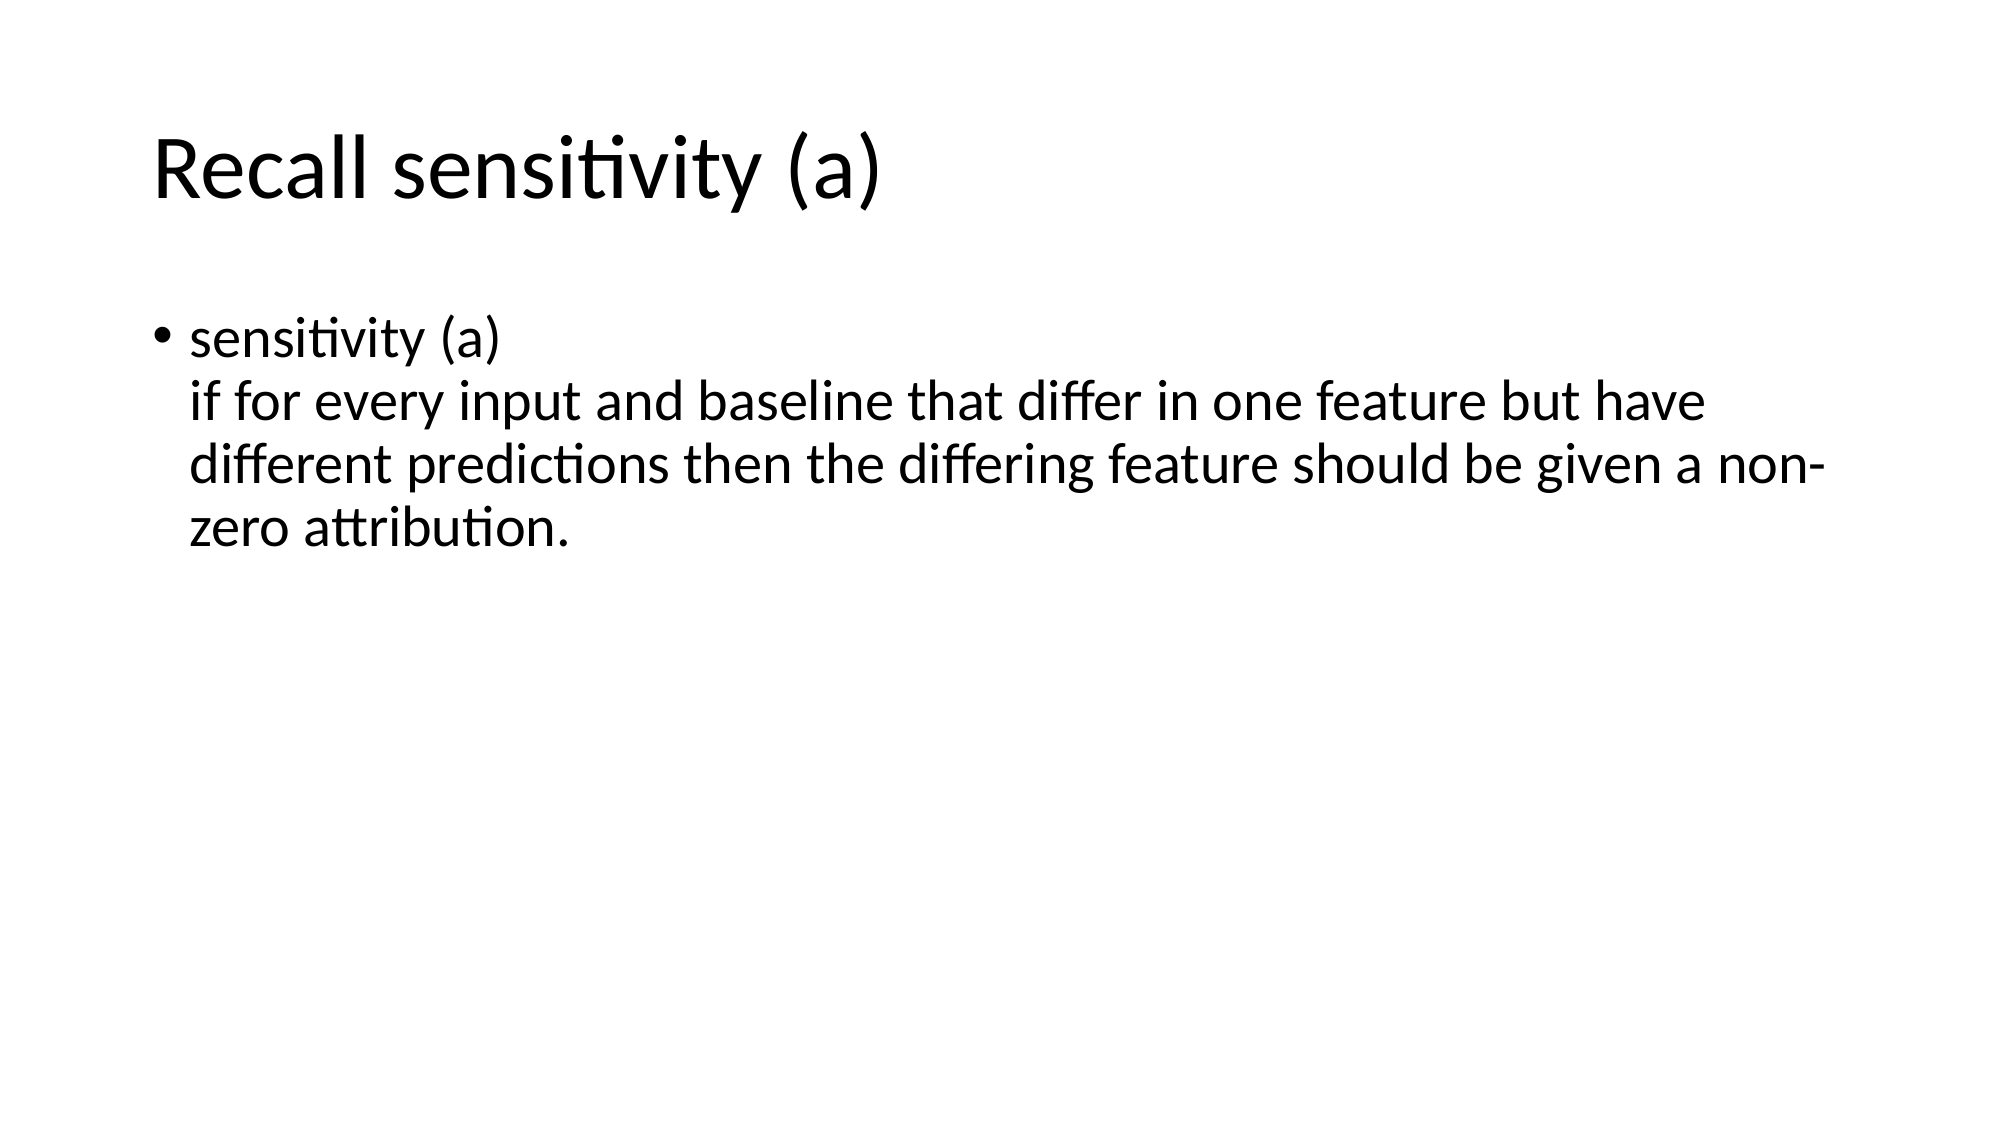

# Recall sensitivity (a)
sensitivity (a)
if for every input and baseline that differ in one feature but have different predictions then the differing feature should be given a non-zero attribution.